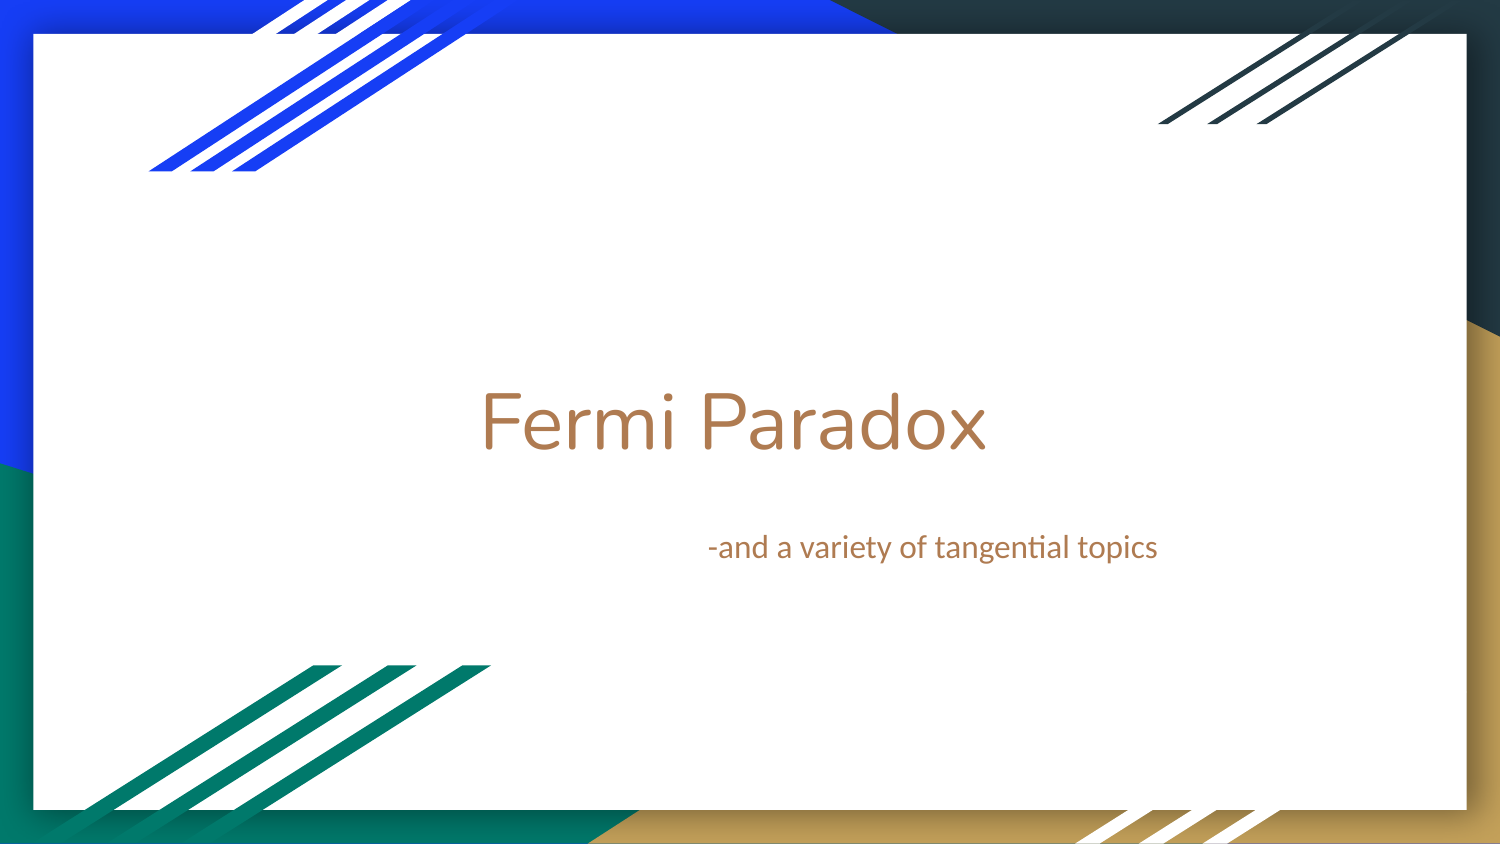

# Fermi Paradox
-and a variety of tangential topics